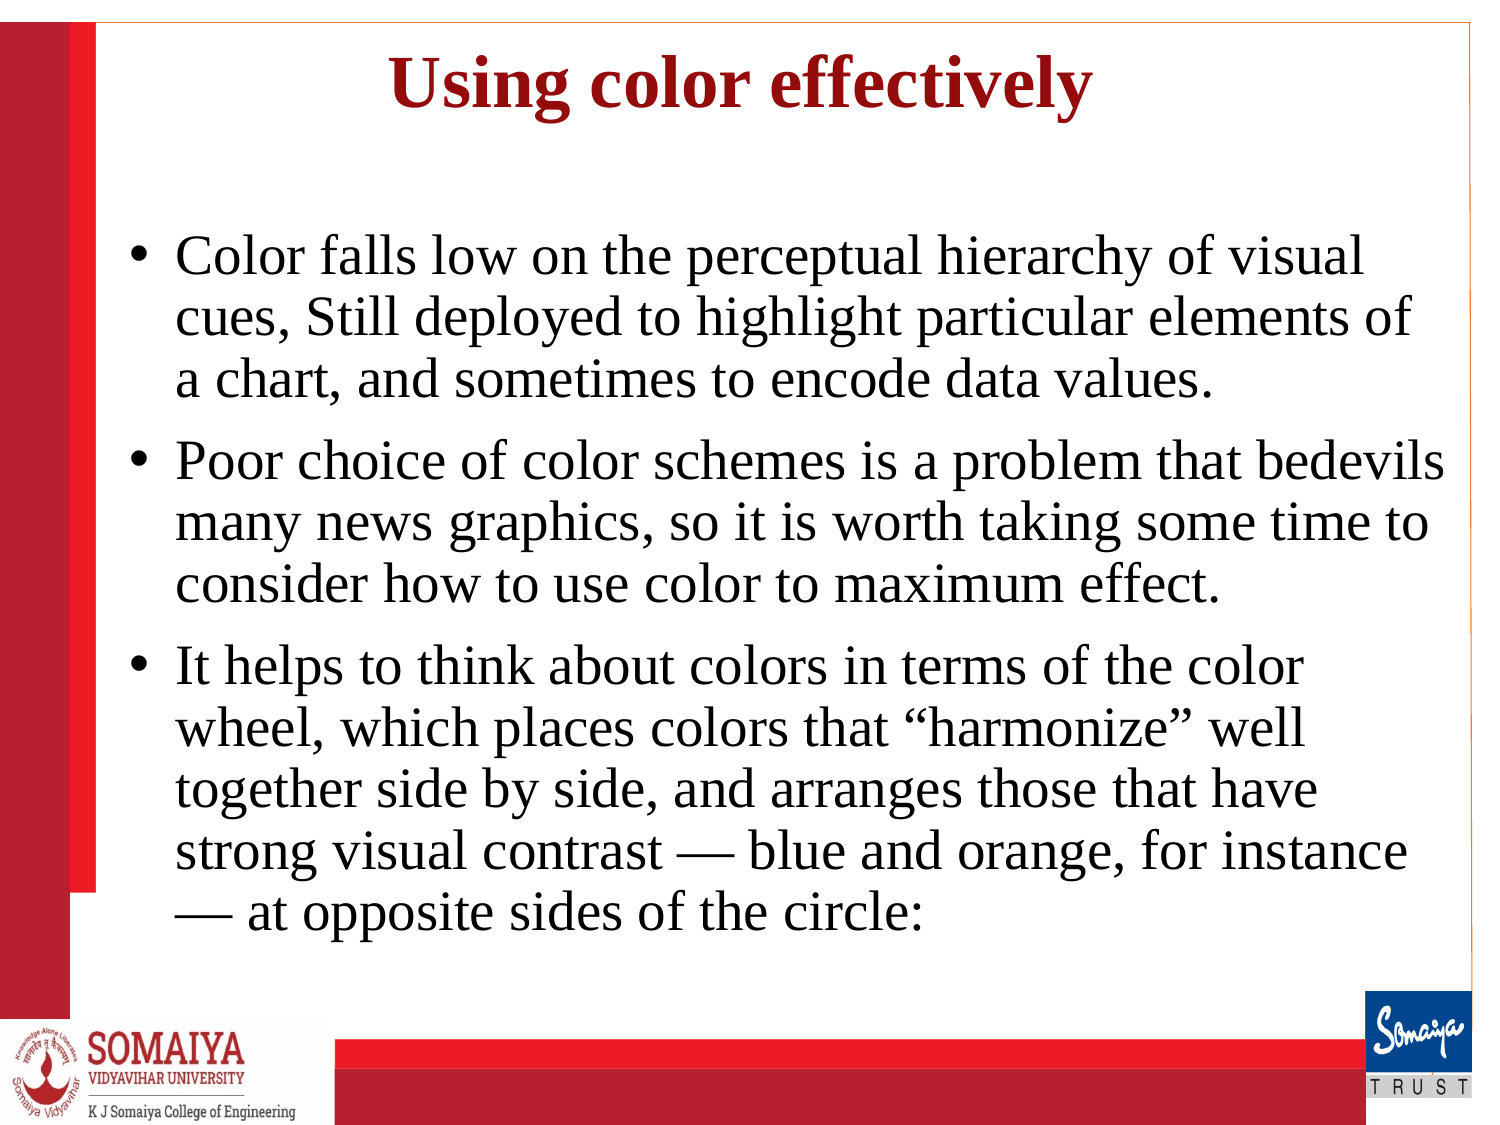

# Using color effectively
Color falls low on the perceptual hierarchy of visual cues, Still deployed to highlight particular elements of a chart, and sometimes to encode data values.
Poor choice of color schemes is a problem that bedevils many news graphics, so it is worth taking some time to consider how to use color to maximum effect.
It helps to think about colors in terms of the color wheel, which places colors that “harmonize” well together side by side, and arranges those that have strong visual contrast — blue and orange, for instance — at opposite sides of the circle: